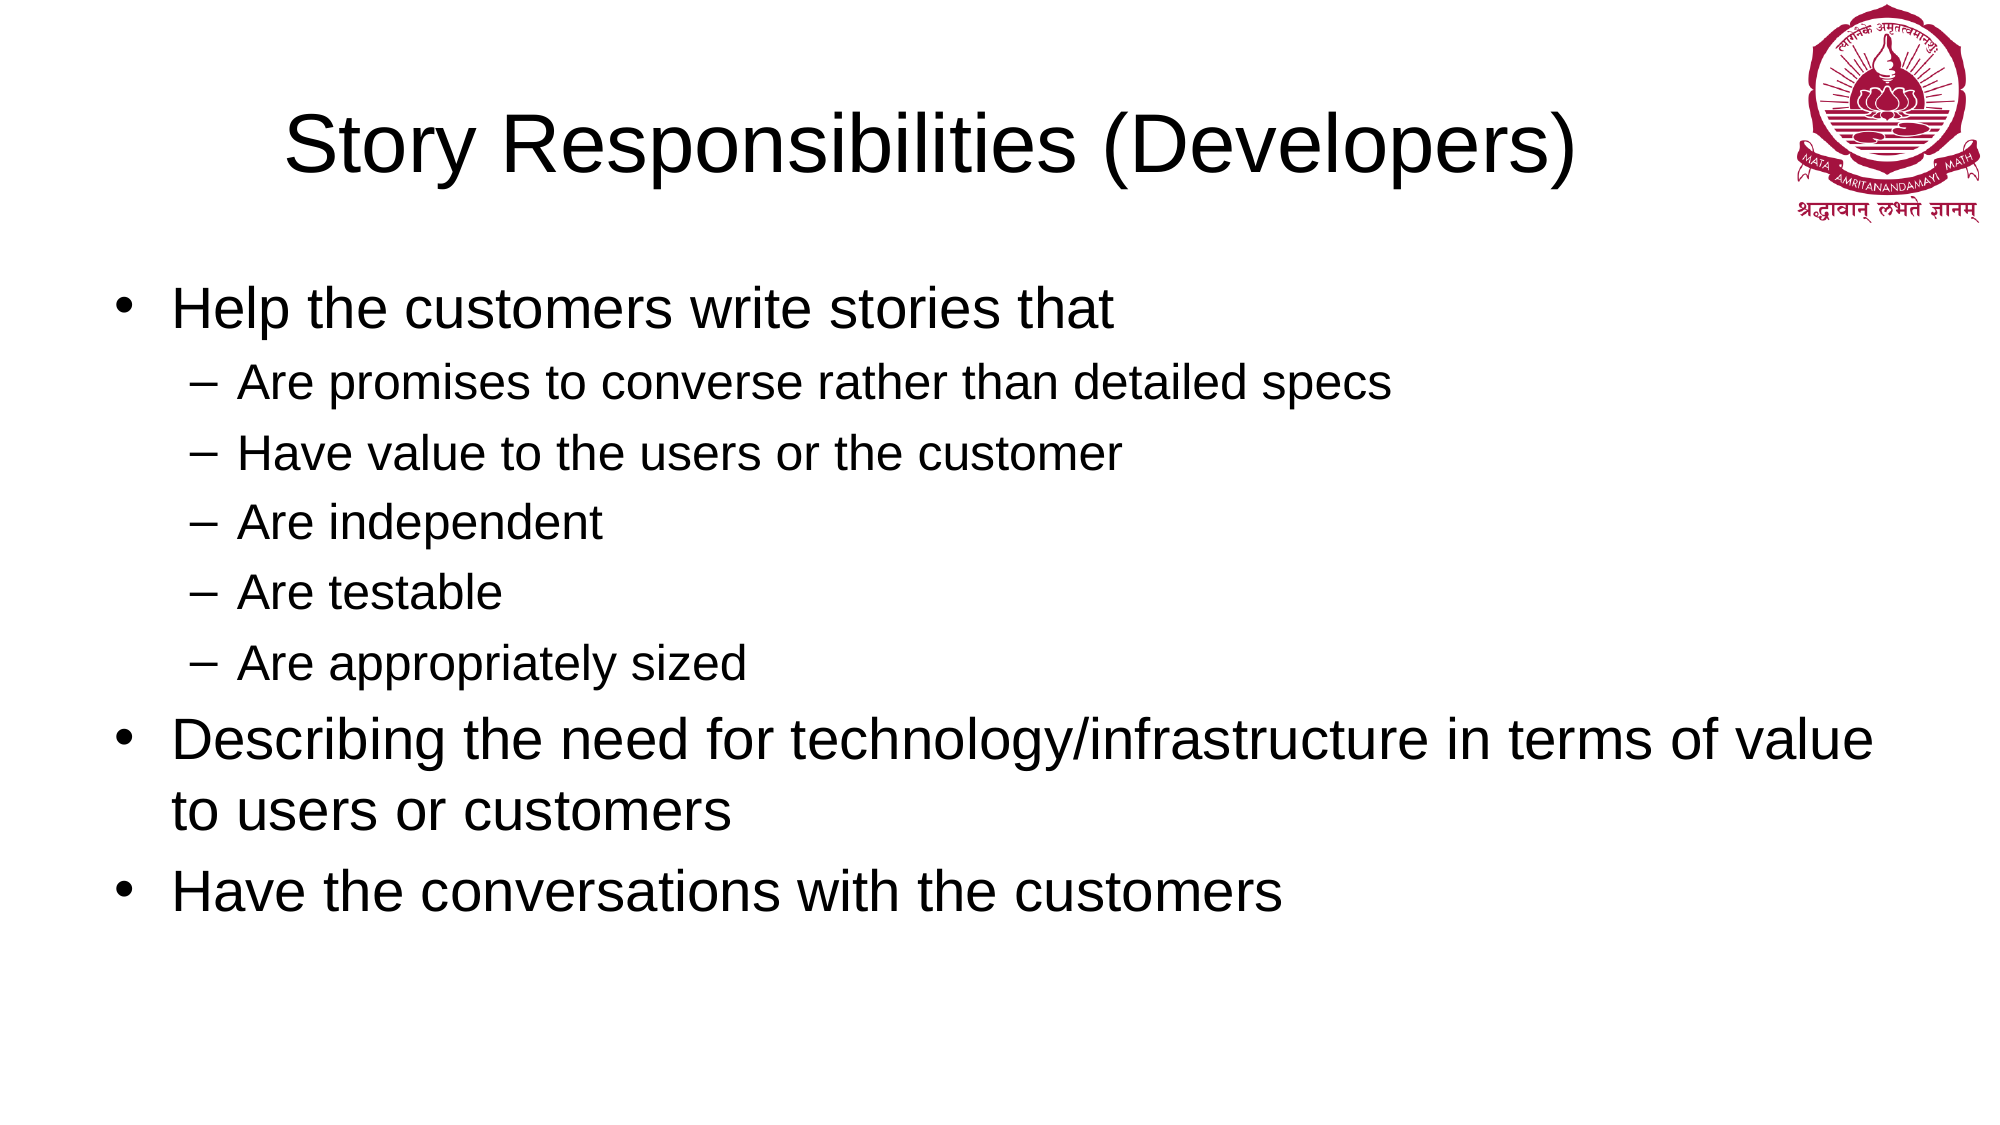

# Story Responsibilities (Developers)
Help the customers write stories that
Are promises to converse rather than detailed specs
Have value to the users or the customer
Are independent
Are testable
Are appropriately sized
Describing the need for technology/infrastructure in terms of value to users or customers
Have the conversations with the customers